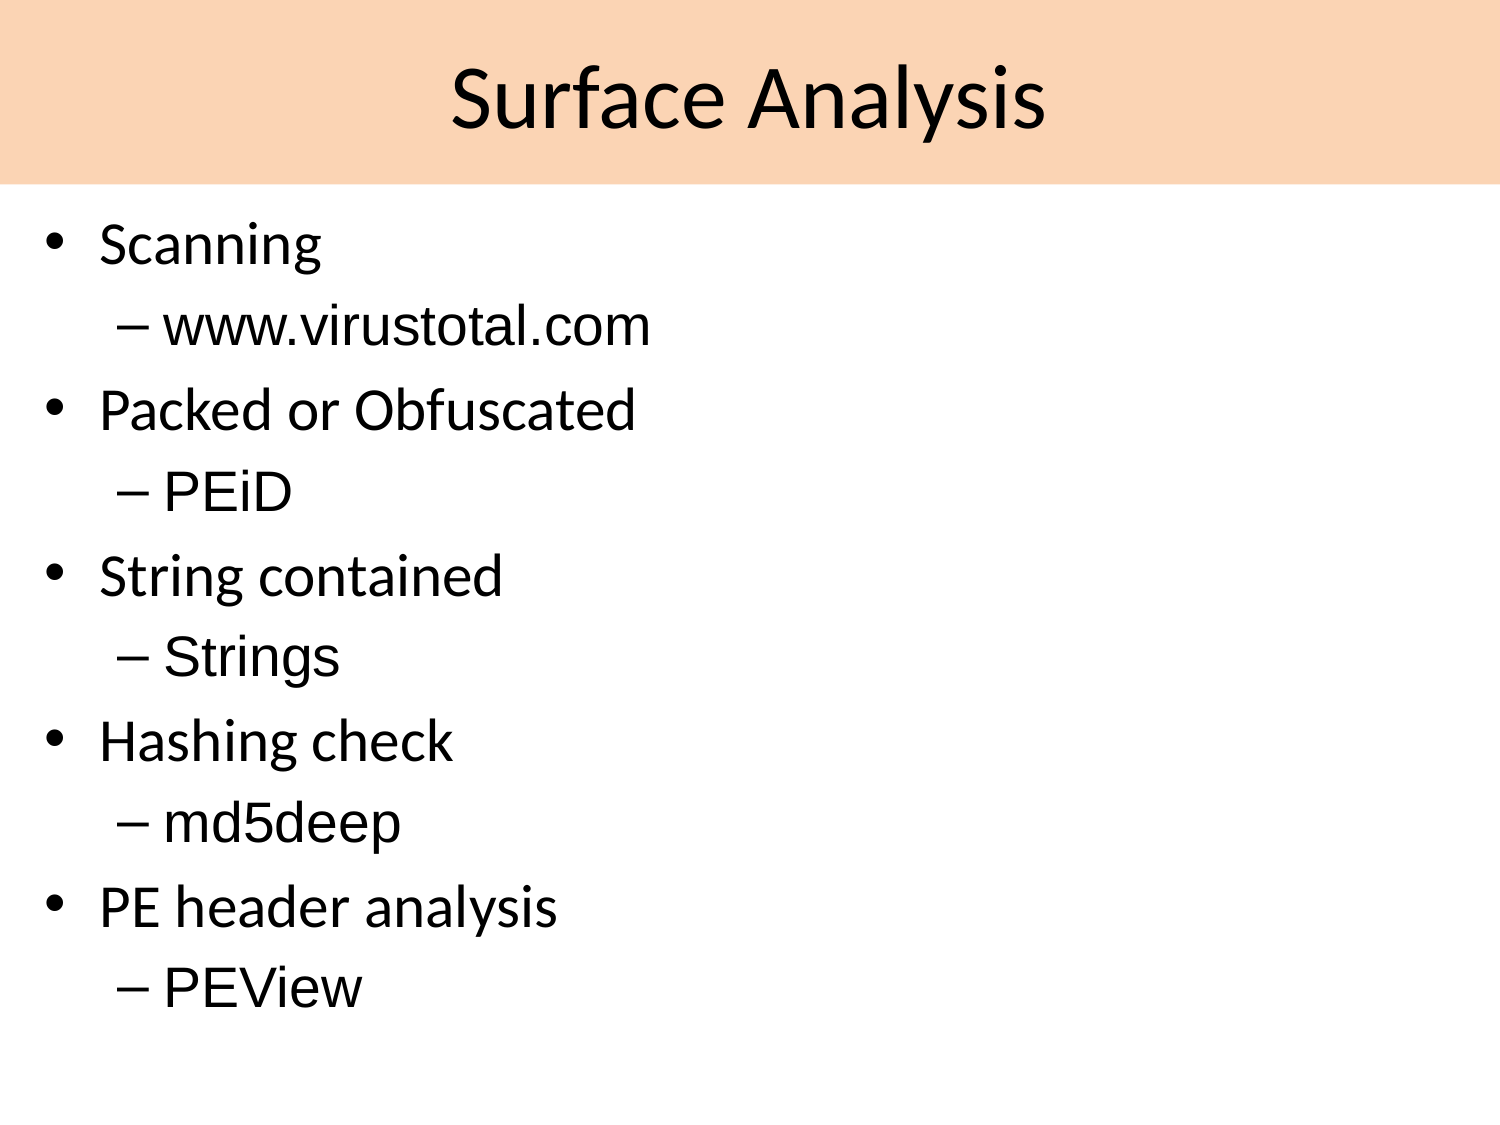

# Surface Analysis
Scanning
www.virustotal.com
Packed or Obfuscated
PEiD
String contained
Strings
Hashing check
md5deep
PE header analysis
PEView